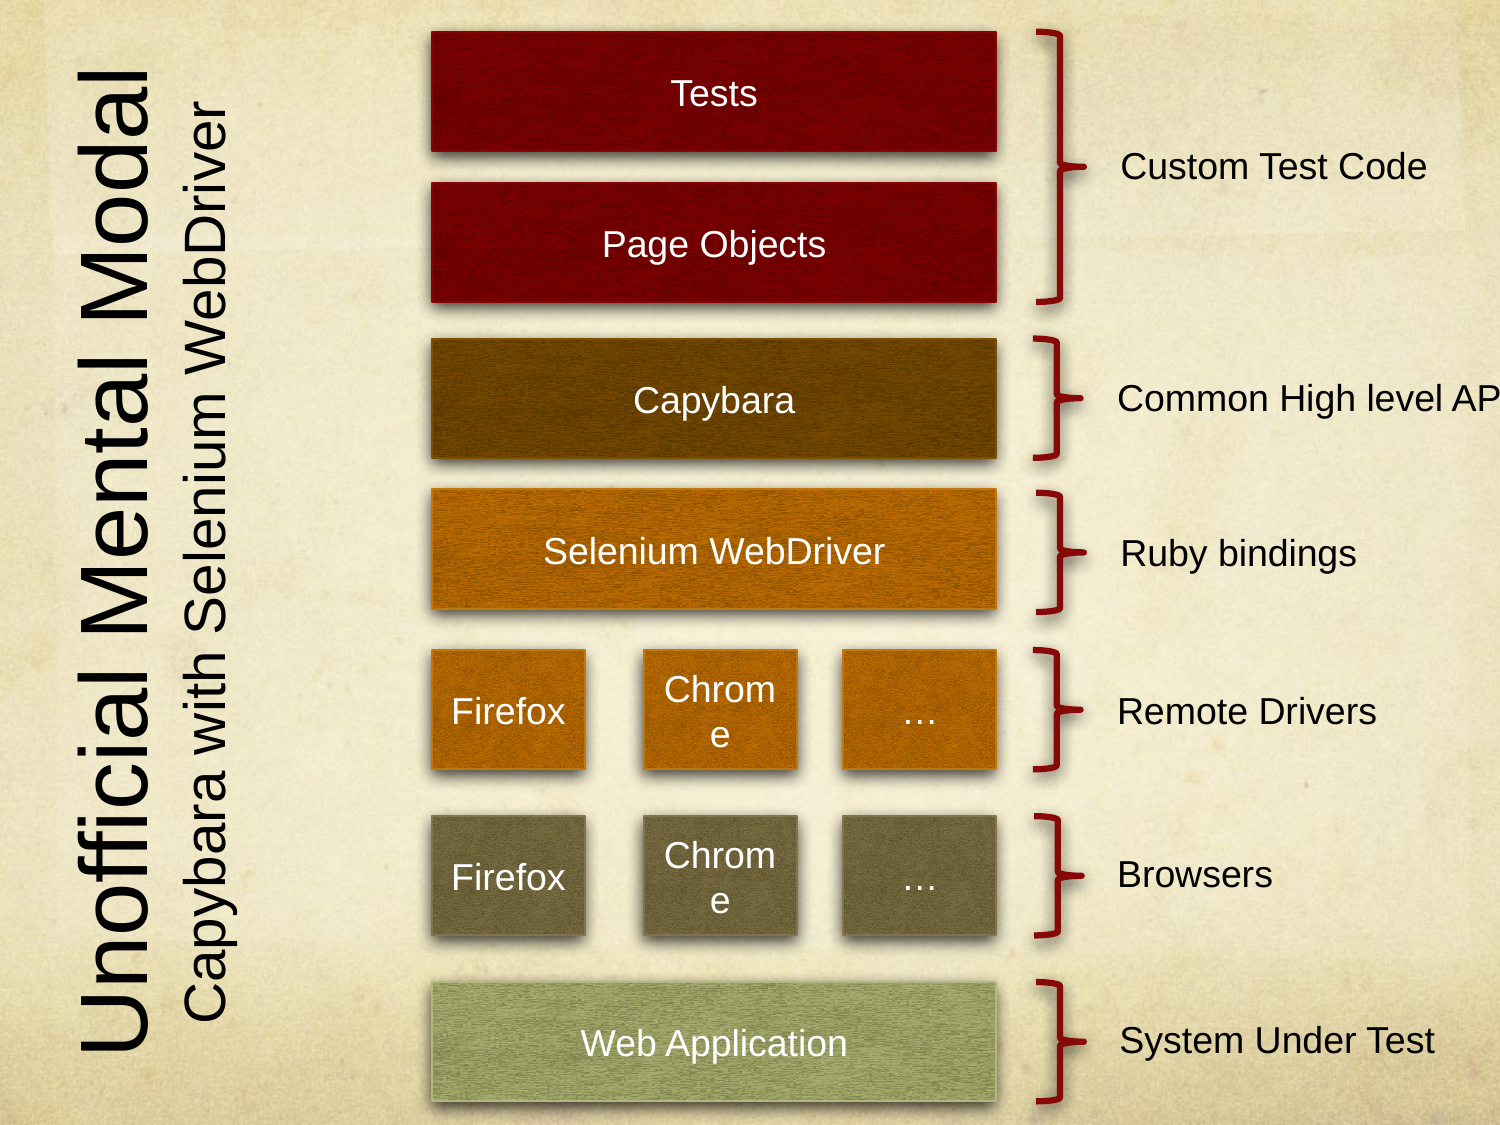

Tests

Custom Test Code
Page Objects
Capybara

Common High level API
Selenium WebDriver
# Unofficial Mental Modal Capybara with Selenium WebDriver

Ruby bindings
Firefox
Chrome
…

Remote Drivers
Firefox
Chrome
…

Browsers
Web Application

System Under Test